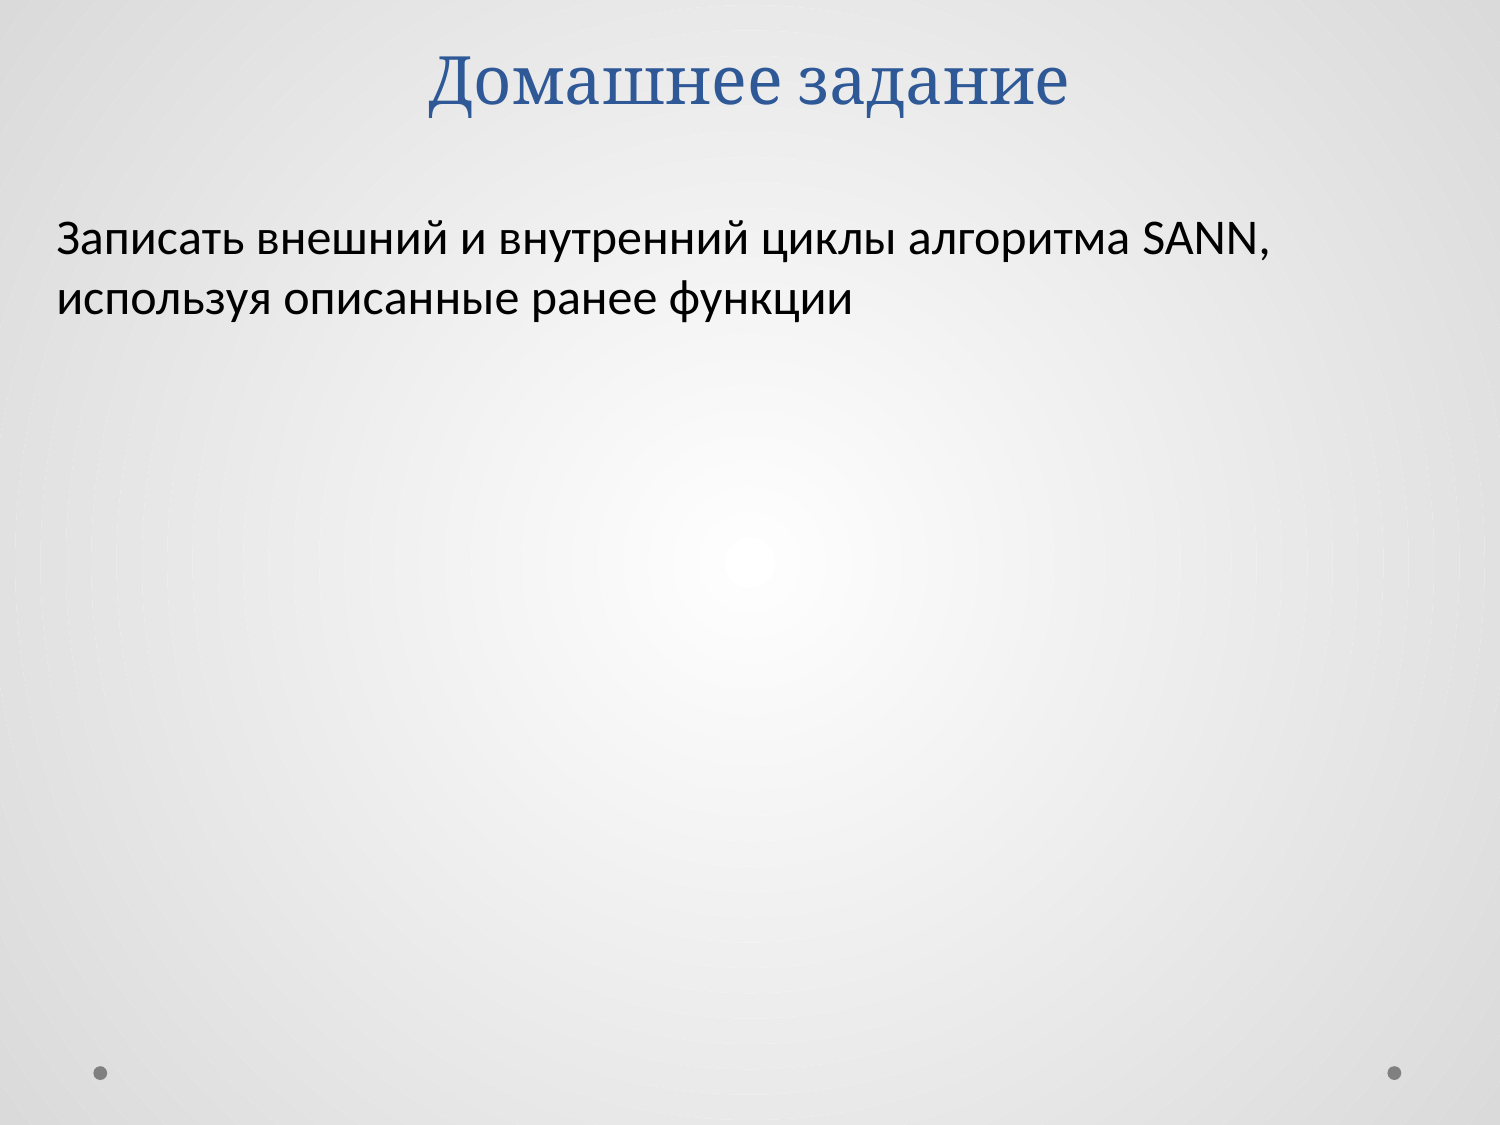

# Домашнее задание

Записать внешний и внутренний циклы алгоритма SANN, используя описанные ранее функции